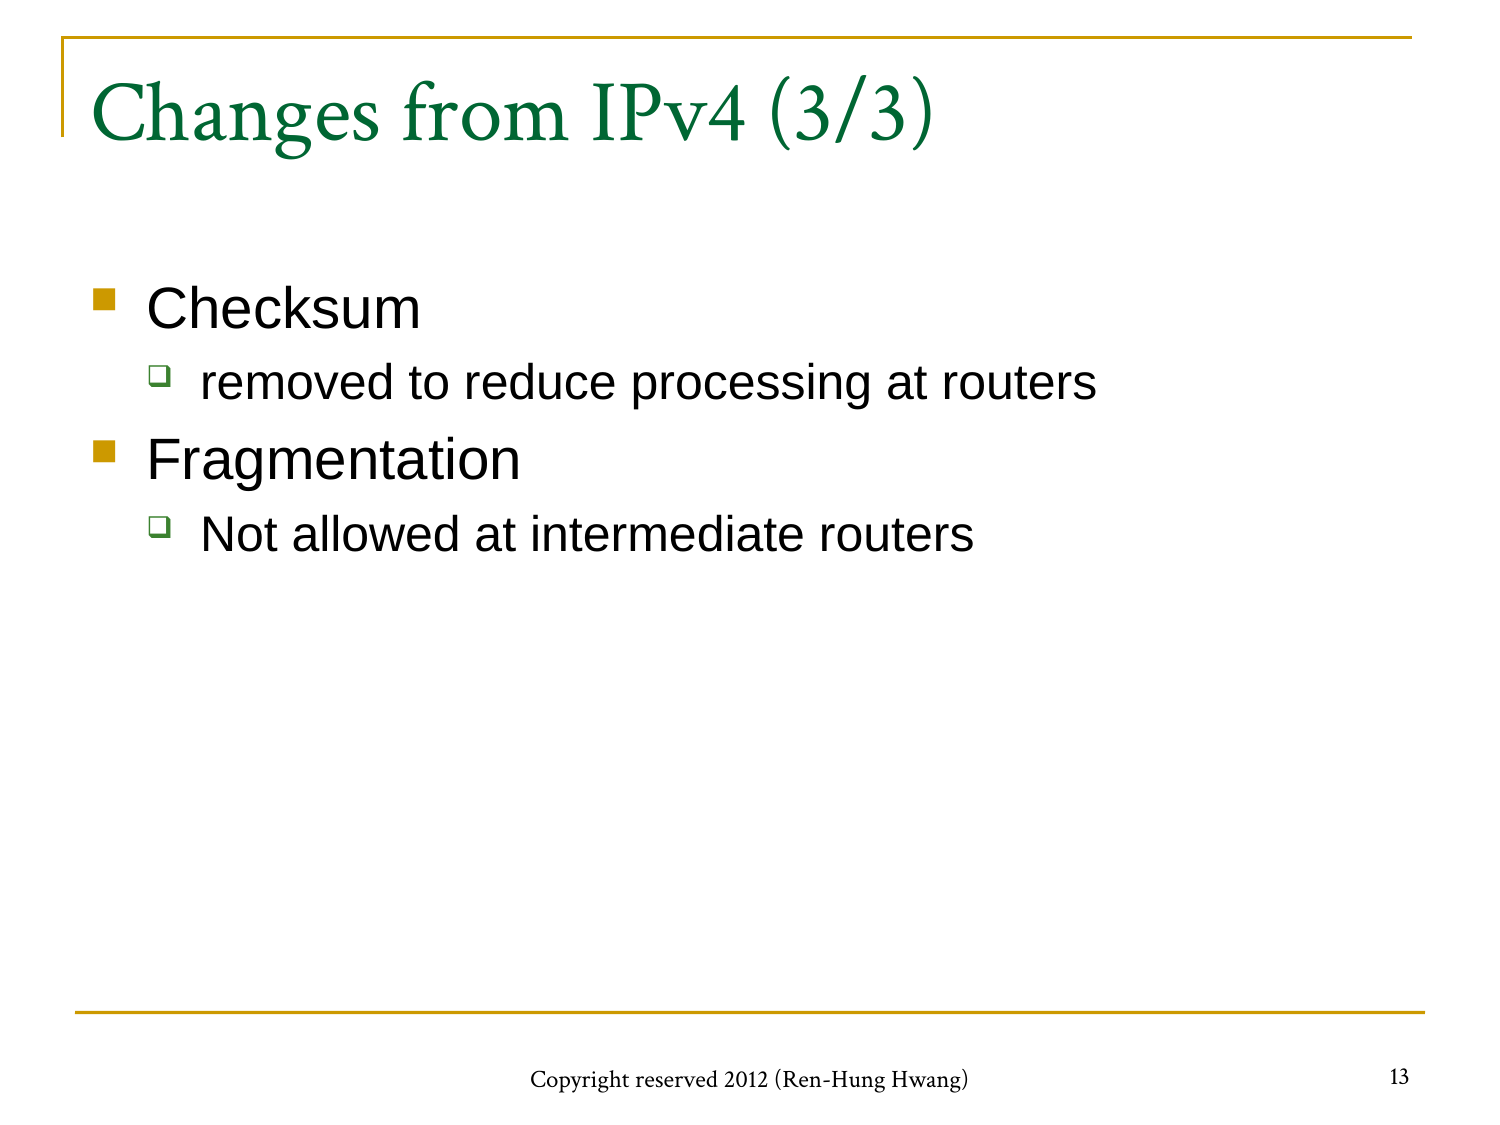

# Changes from IPv4 (3/3)
Checksum
removed to reduce processing at routers
Fragmentation
Not allowed at intermediate routers
13
Copyright reserved 2012 (Ren-Hung Hwang)